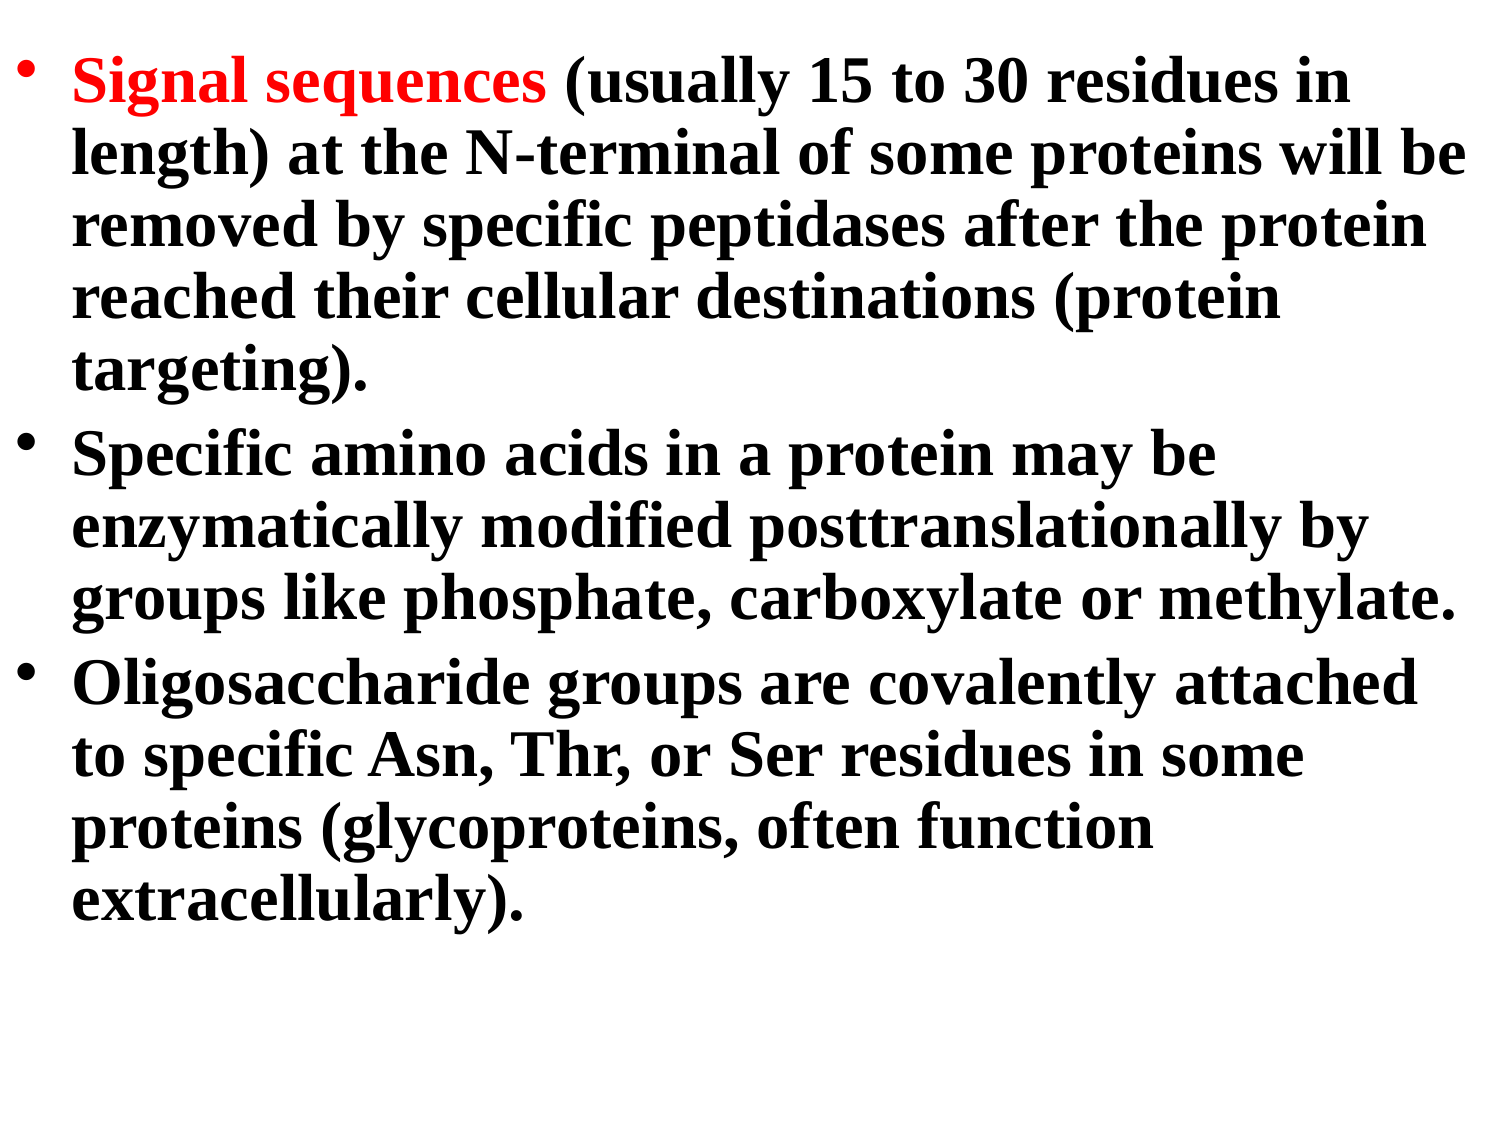

Signal sequences (usually 15 to 30 residues in length) at the N-terminal of some proteins will be removed by specific peptidases after the protein reached their cellular destinations (protein targeting).
Specific amino acids in a protein may be enzymatically modified posttranslationally by groups like phosphate, carboxylate or methylate.
Oligosaccharide groups are covalently attached to specific Asn, Thr, or Ser residues in some proteins (glycoproteins, often function extracellularly).
#